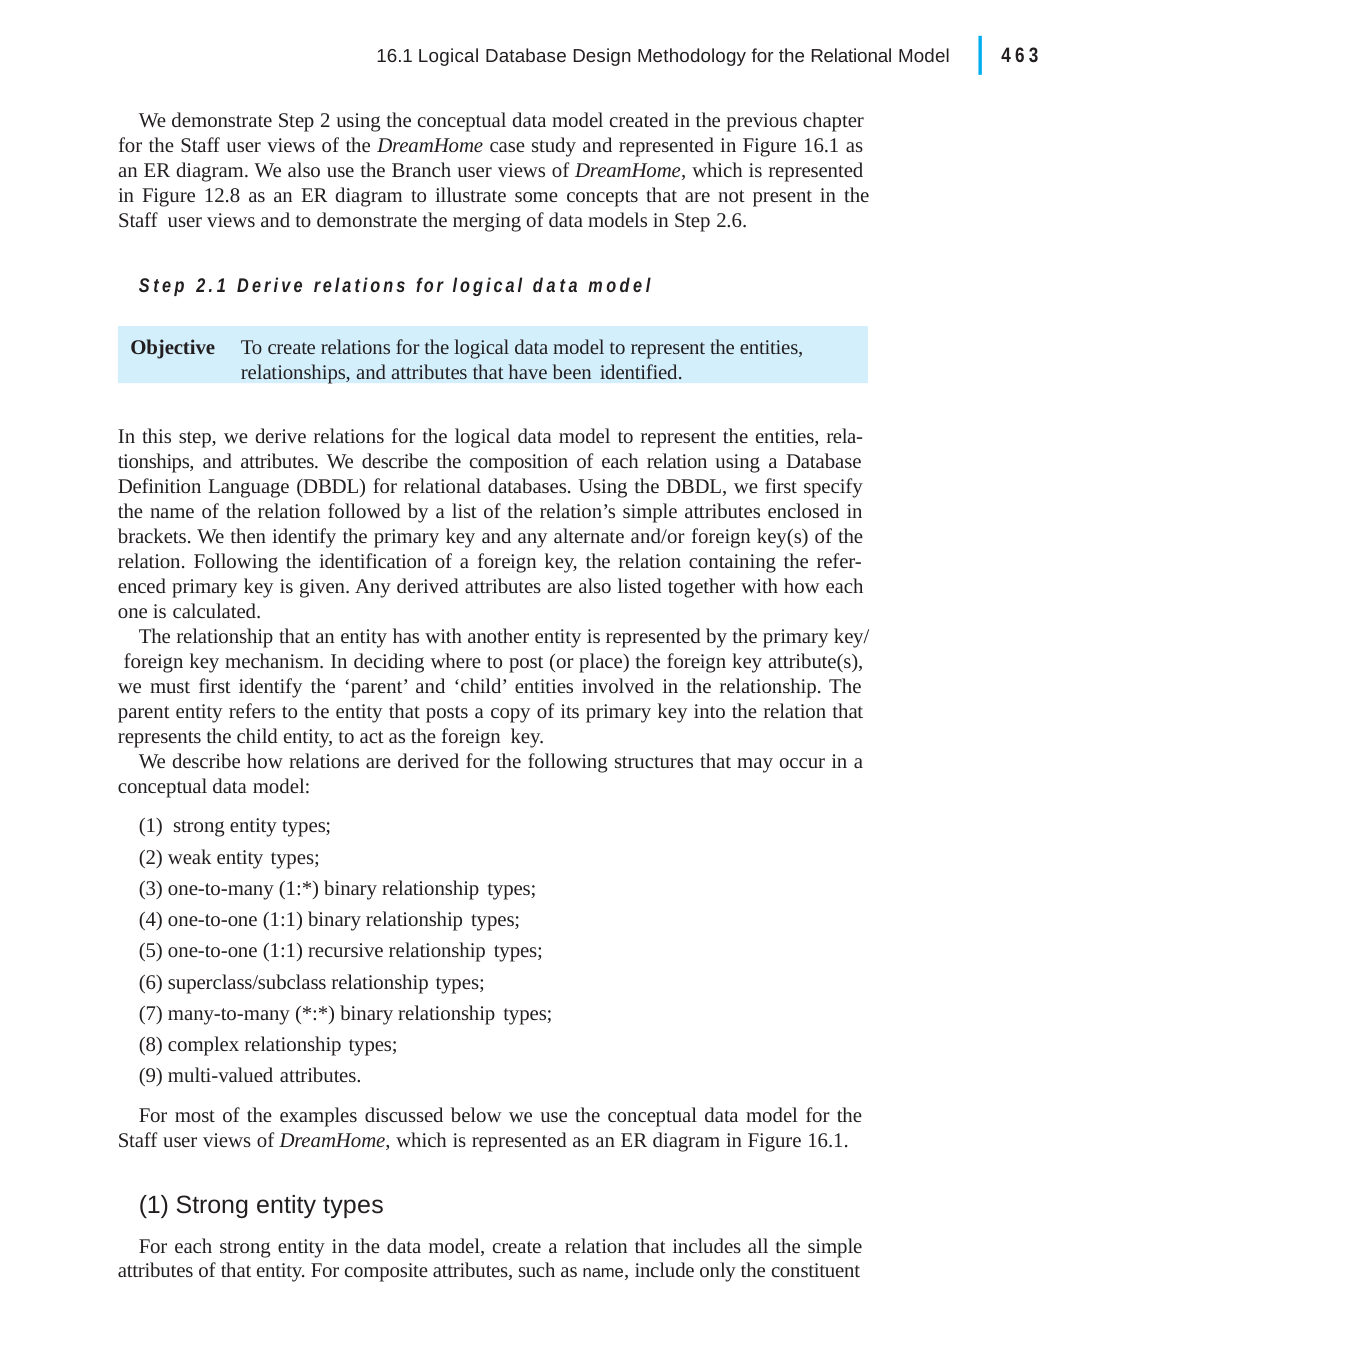

|
463
16.1 Logical Database Design Methodology for the Relational Model
We demonstrate Step 2 using the conceptual data model created in the previous chapter  for the Staff user views of the DreamHome case study and represented in Figure 16.1 as  an ER diagram. We also use the Branch user views of DreamHome, which is represented  in Figure 12.8 as an ER diagram to illustrate some concepts that are not present in the Staff  user views and to demonstrate the merging of data models in Step 2.6.

Step 2.1 Derive relations for logical data model
Objective	To create relations for the logical data model to represent the entities,  relationships, and attributes that have been identified.
In this step, we derive relations for the logical data model to represent the entities, rela-  tionships, and attributes. We describe the composition of each relation using a Database  Definition Language (DBDL) for relational databases. Using the DBDL, we first specify  the name of the relation followed by a list of the relation’s simple attributes enclosed in  brackets. We then identify the primary key and any alternate and/or foreign key(s) of the  relation. Following the identification of a foreign key, the relation containing the refer-  enced primary key is given. Any derived attributes are also listed together with how each  one is calculated.
The relationship that an entity has with another entity is represented by the primary key/  foreign key mechanism. In deciding where to post (or place) the foreign key attribute(s),  we must first identify the ‘parent’ and ‘child’ entities involved in the relationship. The  parent entity refers to the entity that posts a copy of its primary key into the relation that  represents the child entity, to act as the foreign key.
We describe how relations are derived for the following structures that may occur in a  conceptual data model:
(1)  strong entity types;
(2) weak entity types;
(3) one-to-many (1:*) binary relationship types;
(4) one-to-one (1:1) binary relationship types;
(5) one-to-one (1:1) recursive relationship types;
(6) superclass/subclass relationship types;
(7) many-to-many (*:*) binary relationship types;
(8) complex relationship types;
(9) multi-valued attributes.
For most of the examples discussed below we use the conceptual data model for the  Staff user views of DreamHome, which is represented as an ER diagram in Figure 16.1.

(1) Strong entity types
For each strong entity in the data model, create a relation that includes all the simple  attributes of that entity. For composite attributes, such as name, include only the constituent